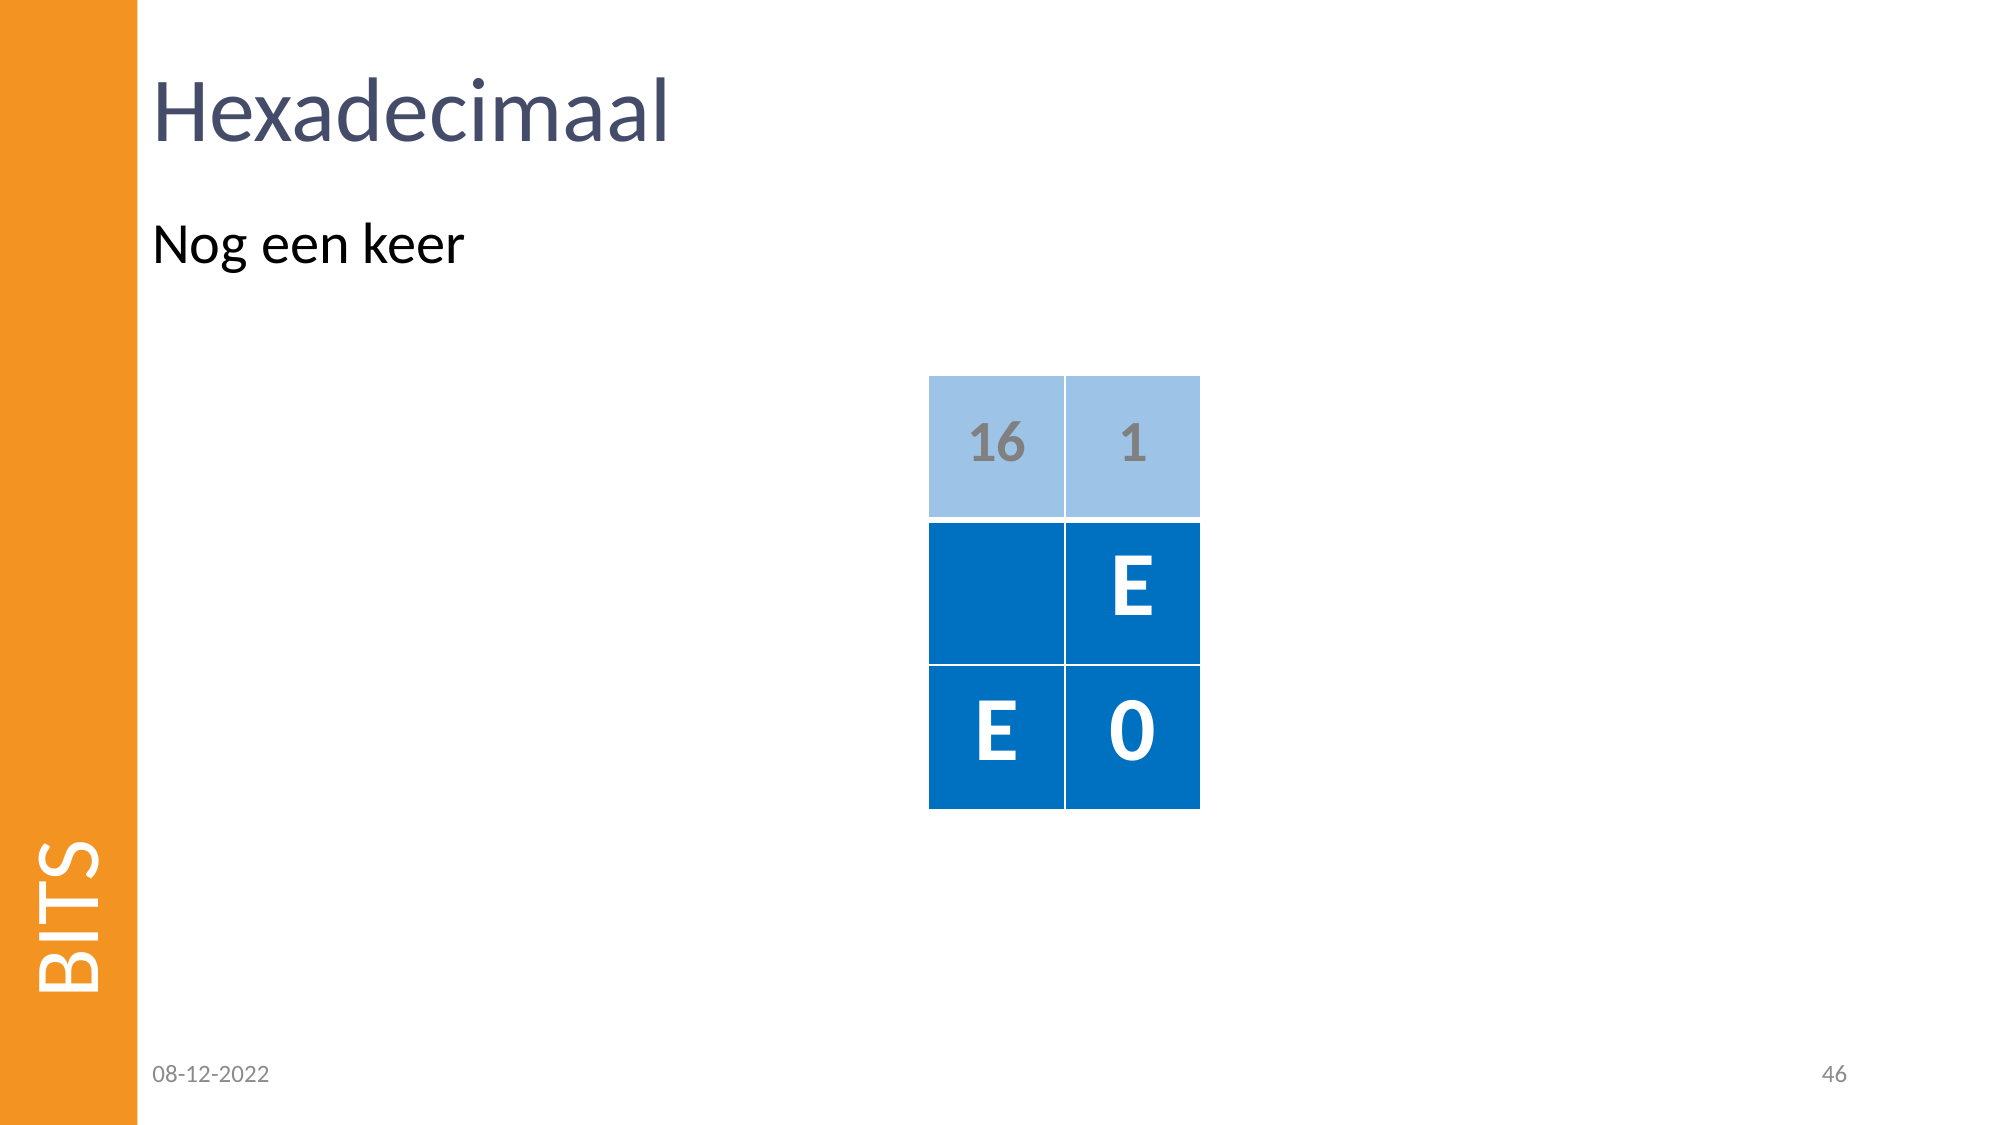

# Hexadecimaal
Nog een keer

| 16 | 1 |
| --- | --- |
|  | E |
| E | 0 |
BITS
08-12-2022

46